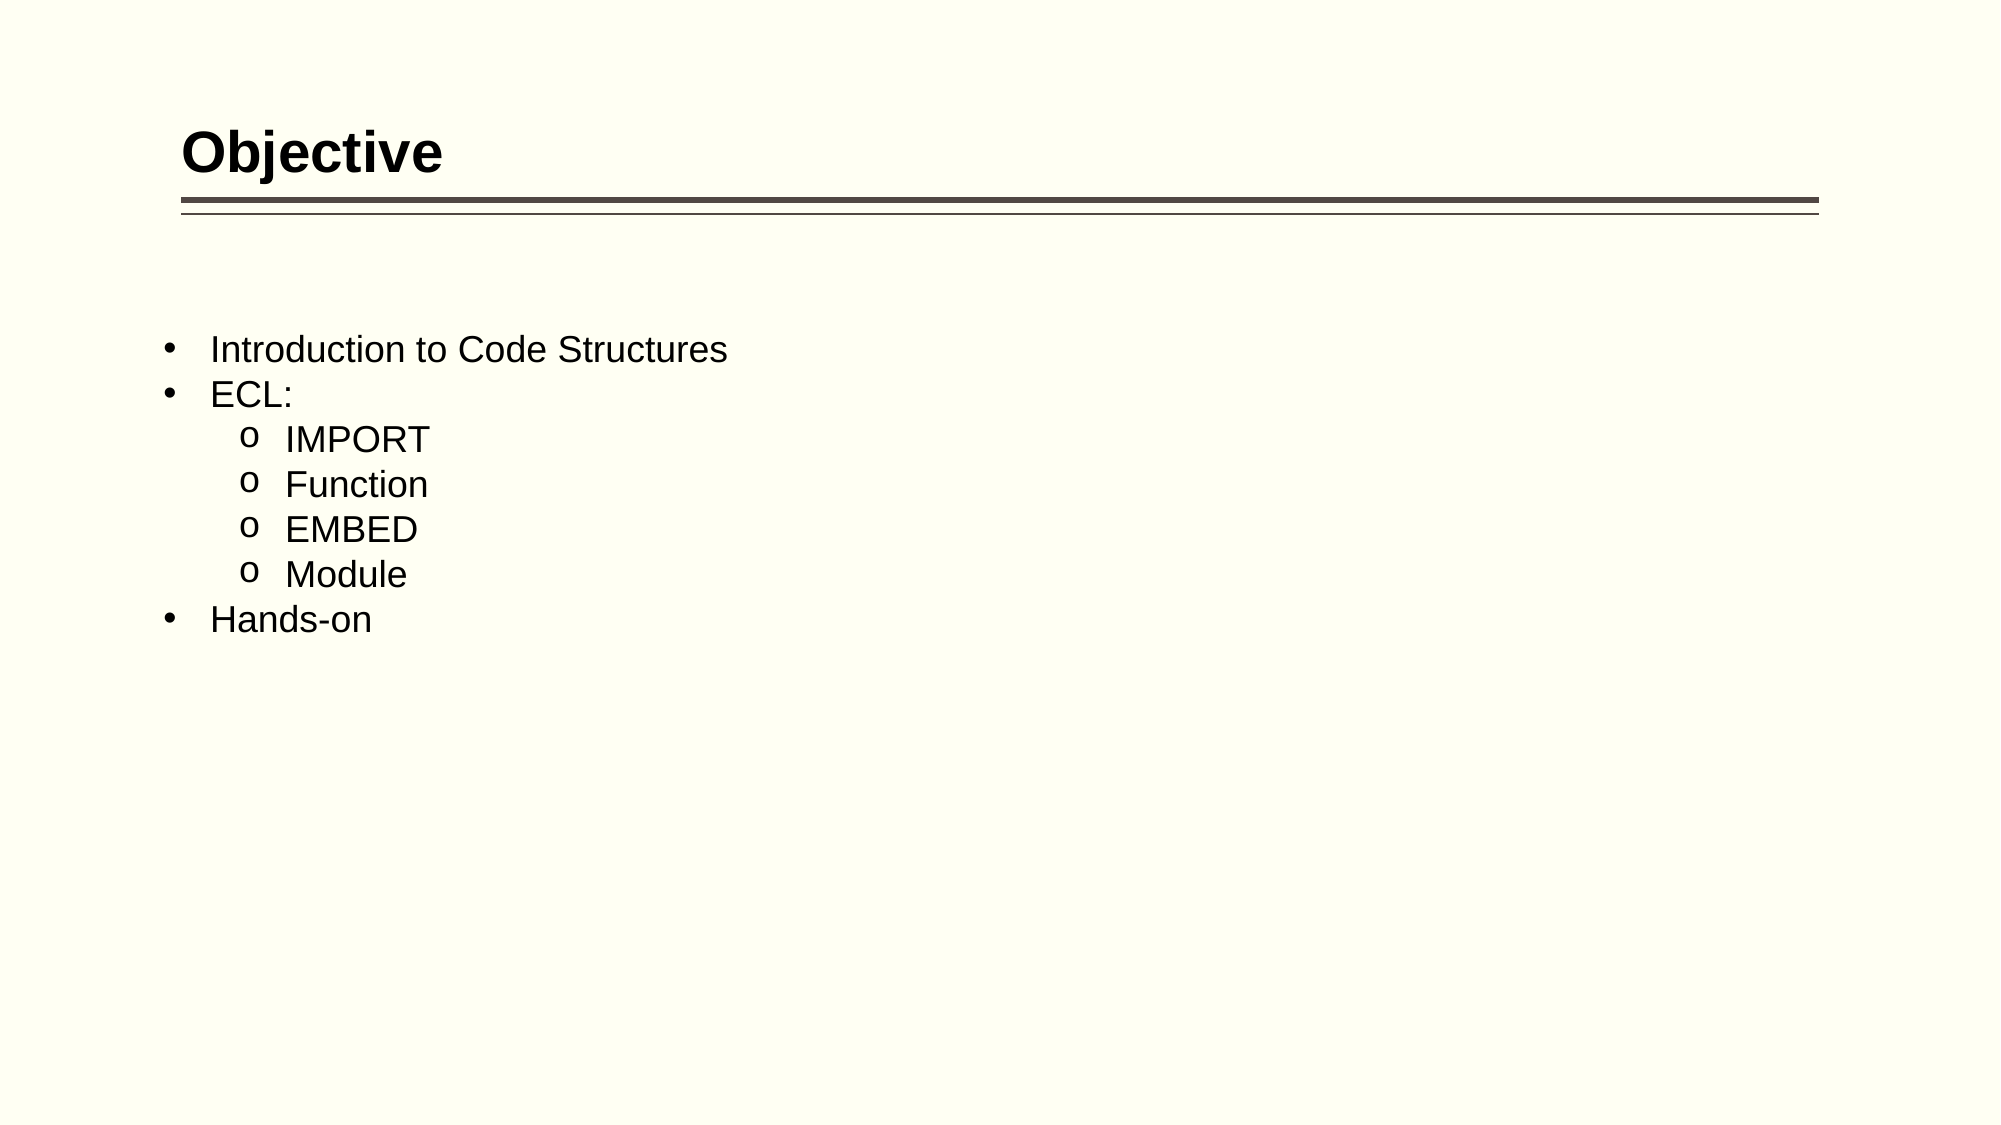

# Objective
Introduction to Code Structures
ECL:
IMPORT
Function
EMBED
Module
Hands-on